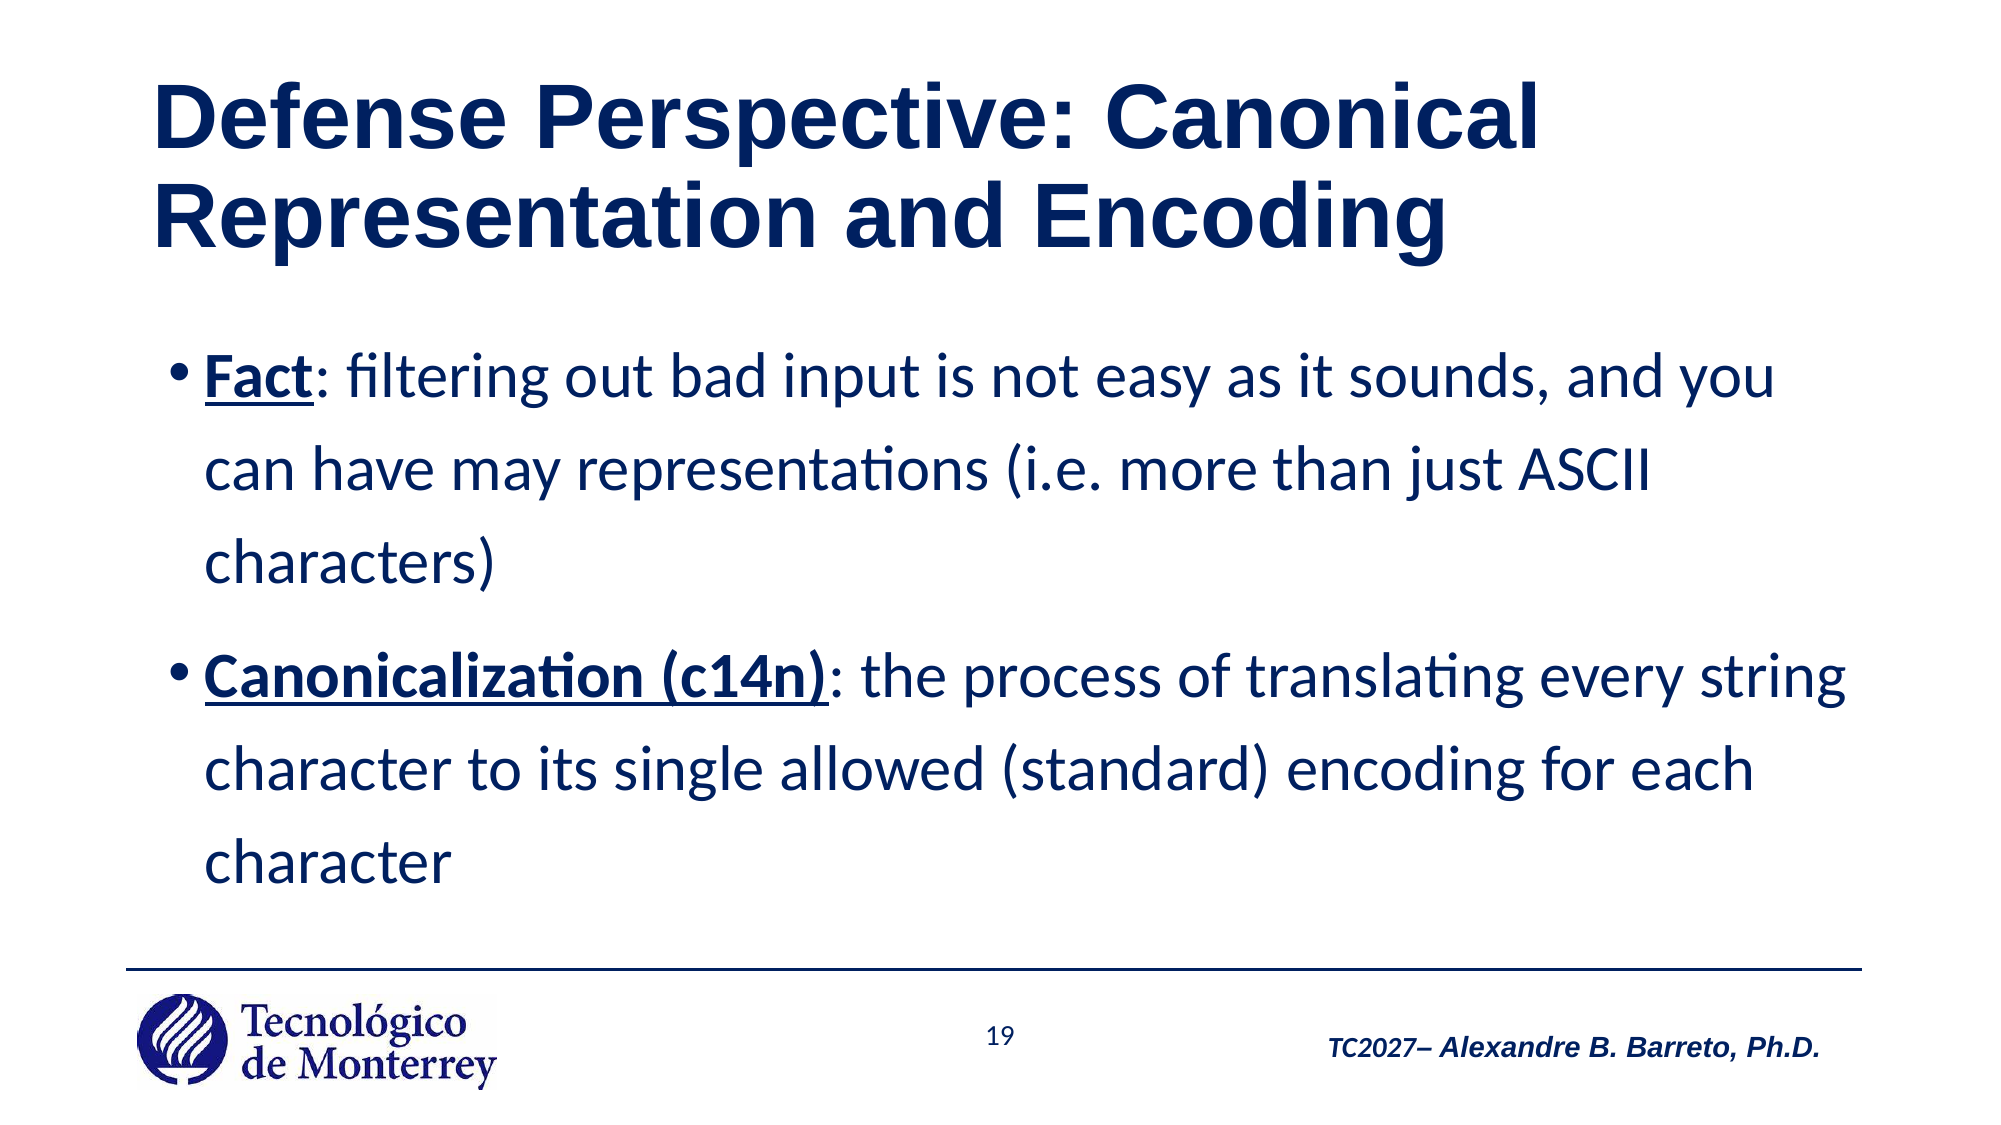

# Defense Perspective: Canonical Representation and Encoding
Fact: filtering out bad input is not easy as it sounds, and you can have may representations (i.e. more than just ASCII characters)
Canonicalization (c14n): the process of translating every string character to its single allowed (standard) encoding for each character